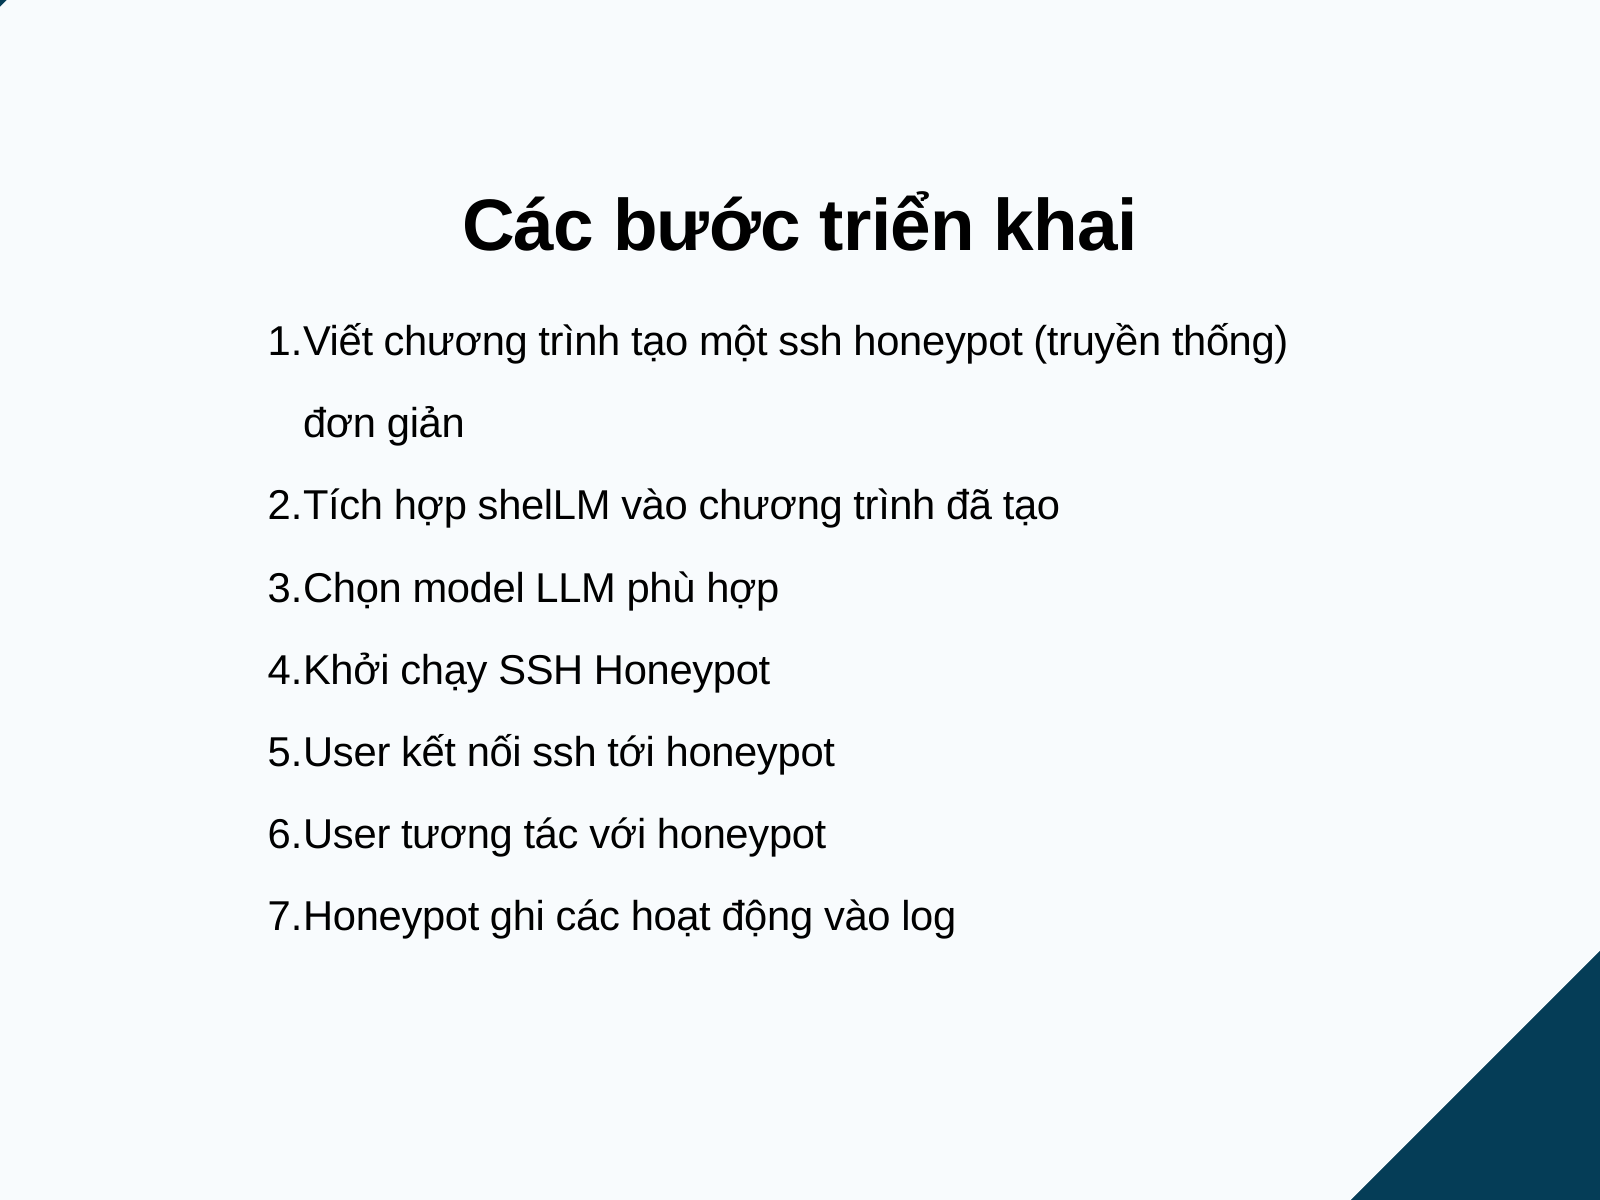

Các bước triển khai
Viết chương trình tạo một ssh honeypot (truyền thống) đơn giản
Tích hợp shelLM vào chương trình đã tạo
Chọn model LLM phù hợp
Khởi chạy SSH Honeypot
User kết nối ssh tới honeypot
User tương tác với honeypot
Honeypot ghi các hoạt động vào log